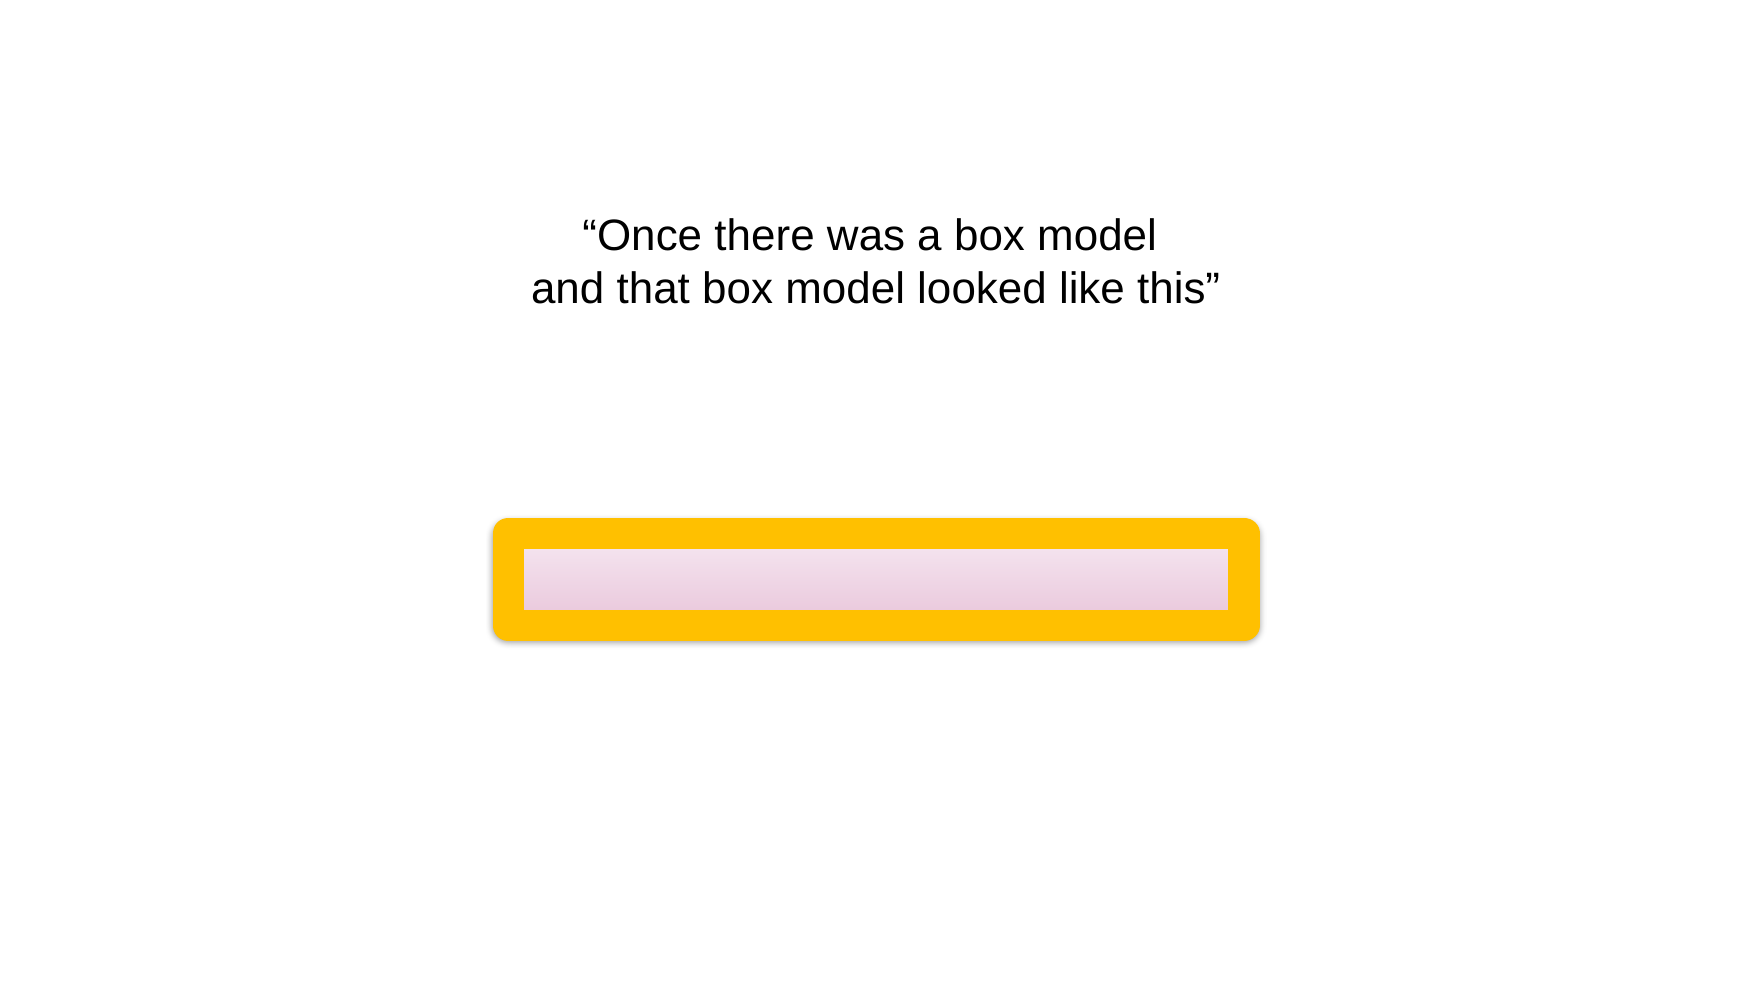

“Once there was a box model
and that box model looked like this”